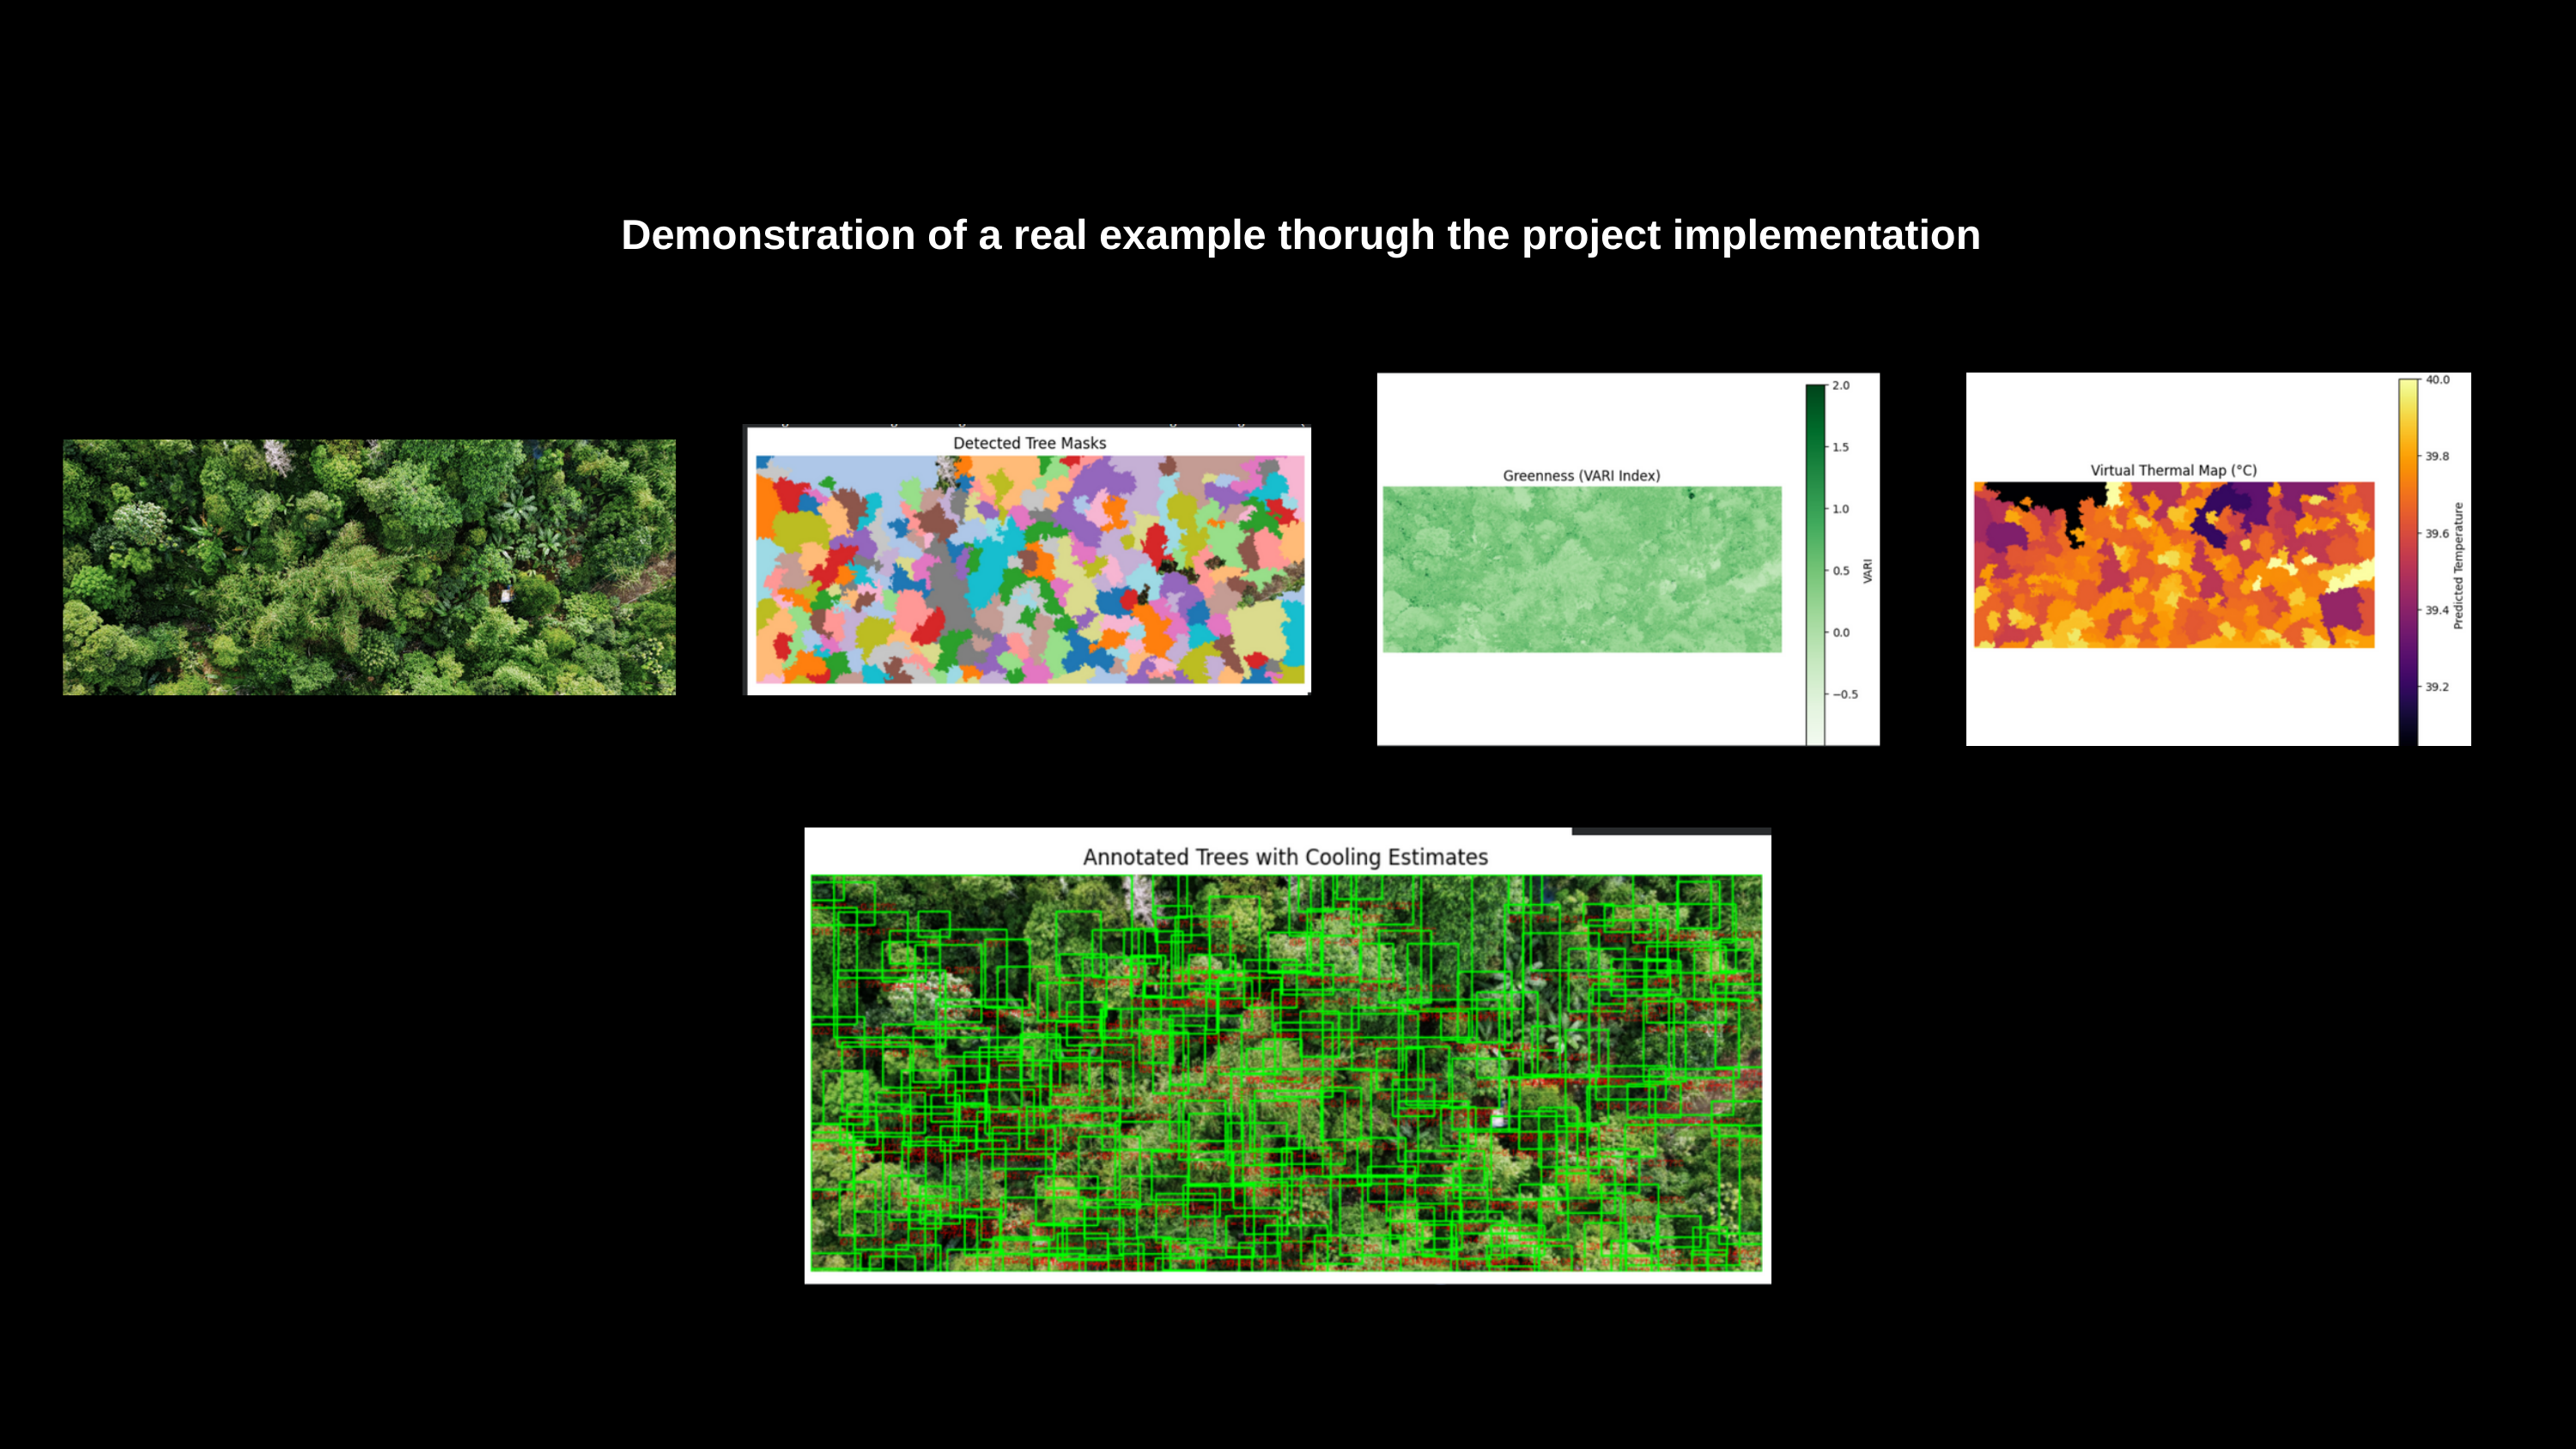

Demonstration of a real example thorugh the project implementation